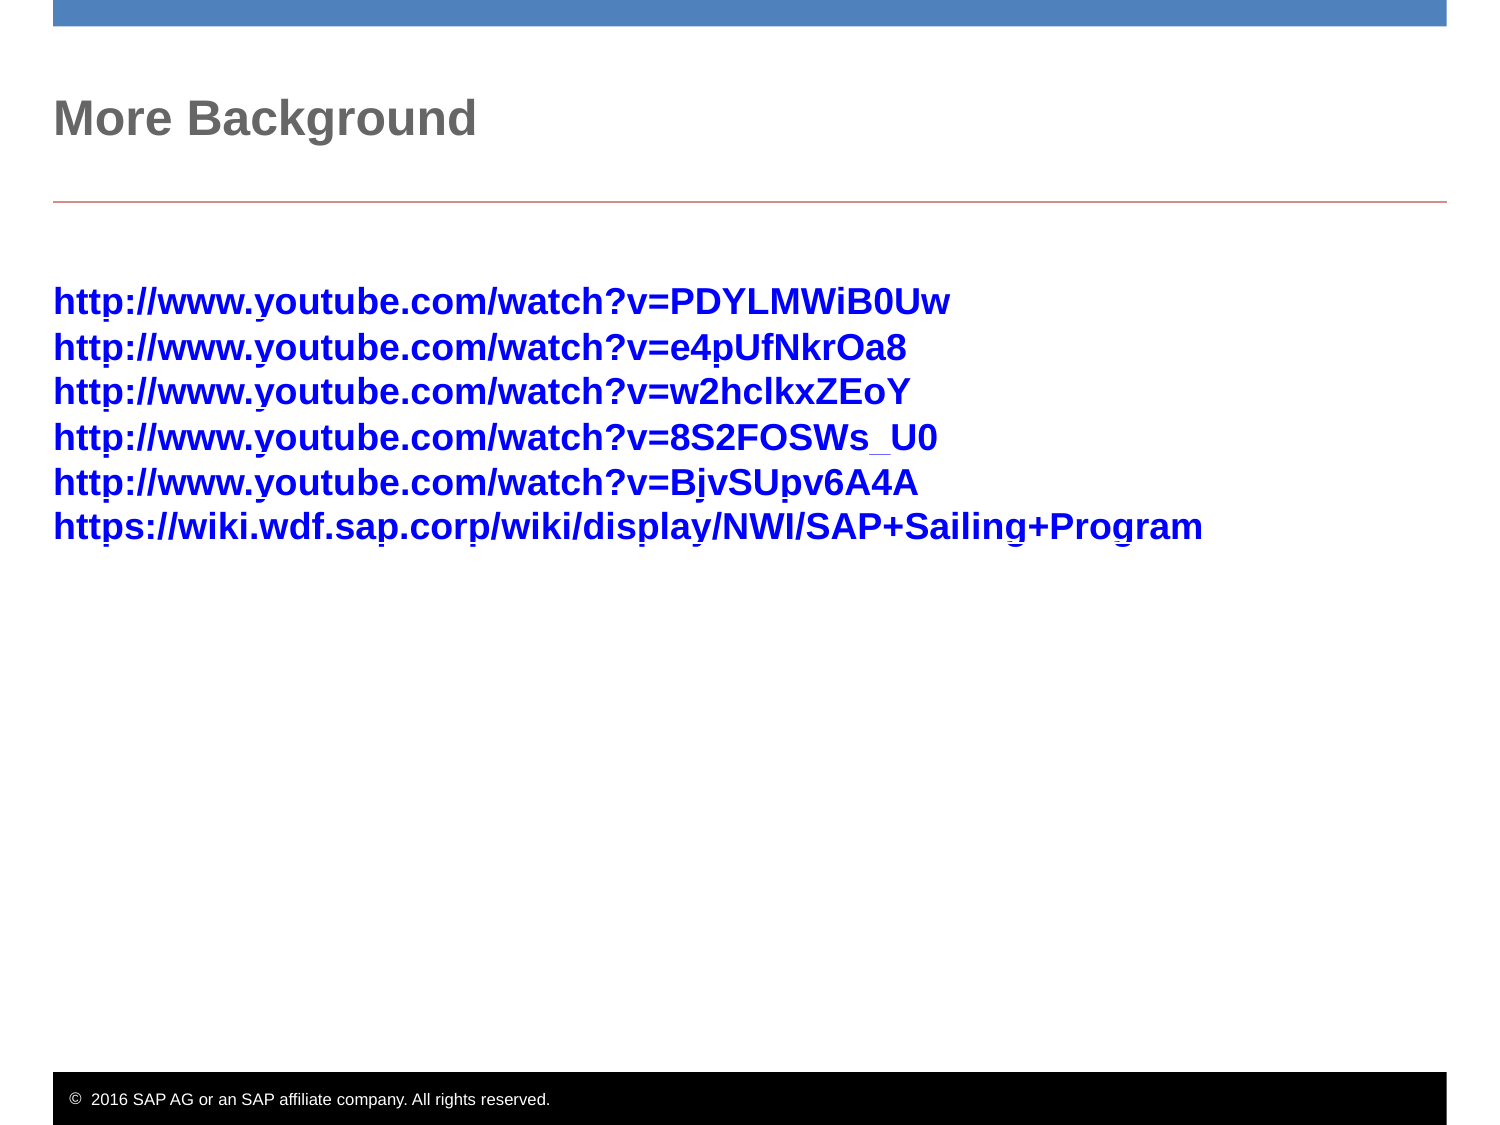

More Background
http://www.youtube.com/watch?v=PDYLMWiB0Uw
http://www.youtube.com/watch?v=e4pUfNkrOa8
http://www.youtube.com/watch?v=w2hclkxZEoY
http://www.youtube.com/watch?v=8S2FOSWs_U0
http://www.youtube.com/watch?v=BjvSUpv6A4A
https://wiki.wdf.sap.corp/wiki/display/NWI/SAP+Sailing+Program